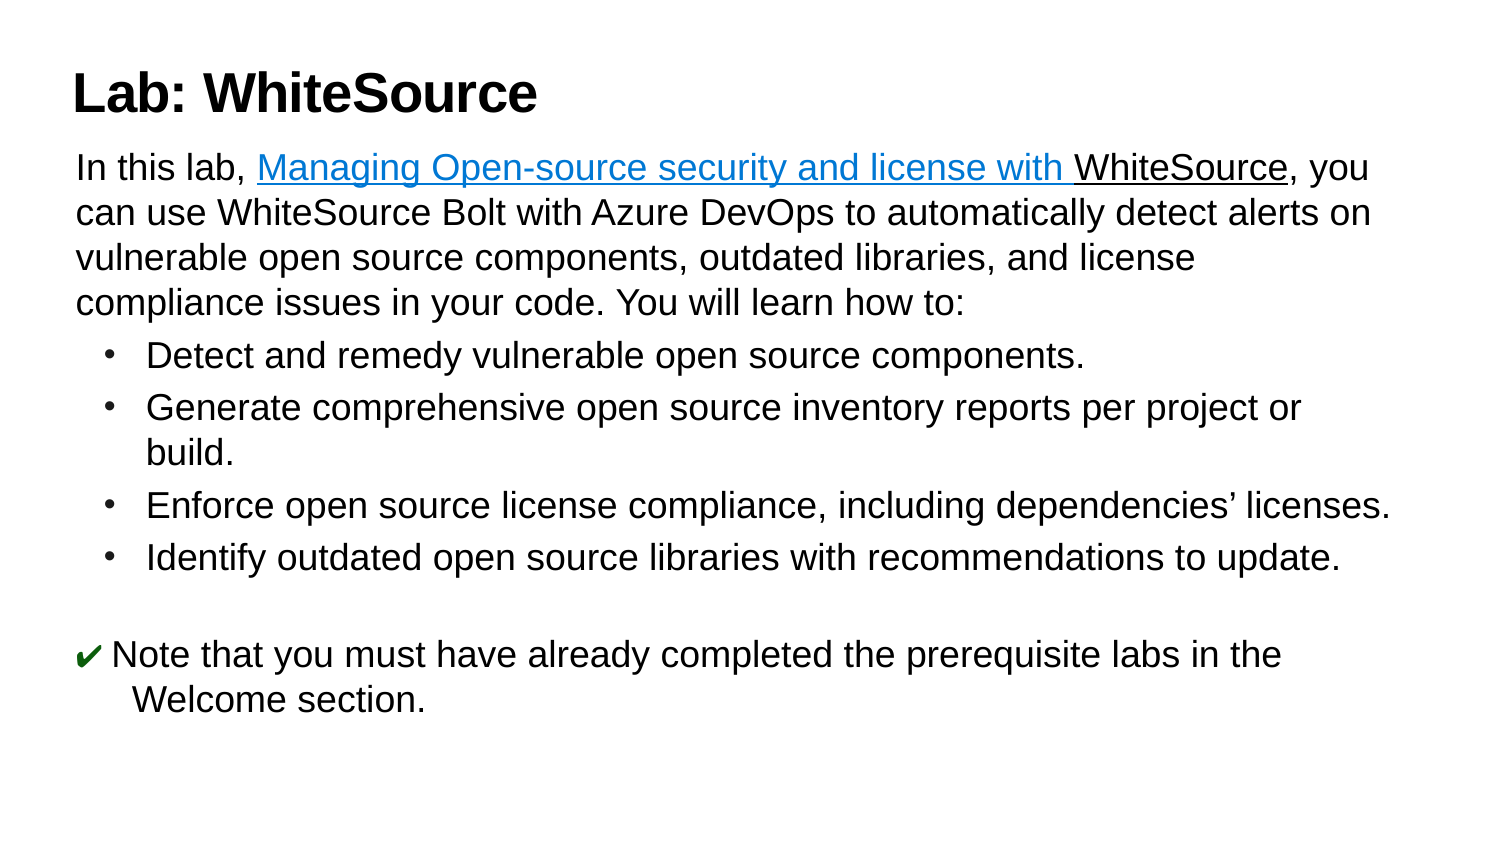

# Lab: WhiteSource
In this lab, Managing Open-source security and license with WhiteSource, you can use WhiteSource Bolt with Azure DevOps to automatically detect alerts on vulnerable open source components, outdated libraries, and license compliance issues in your code. You will learn how to:
Detect and remedy vulnerable open source components.
Generate comprehensive open source inventory reports per project or build.
Enforce open source license compliance, including dependencies’ licenses.
Identify outdated open source libraries with recommendations to update.

✔️ Note that you must have already completed the prerequisite labs in the Welcome section.